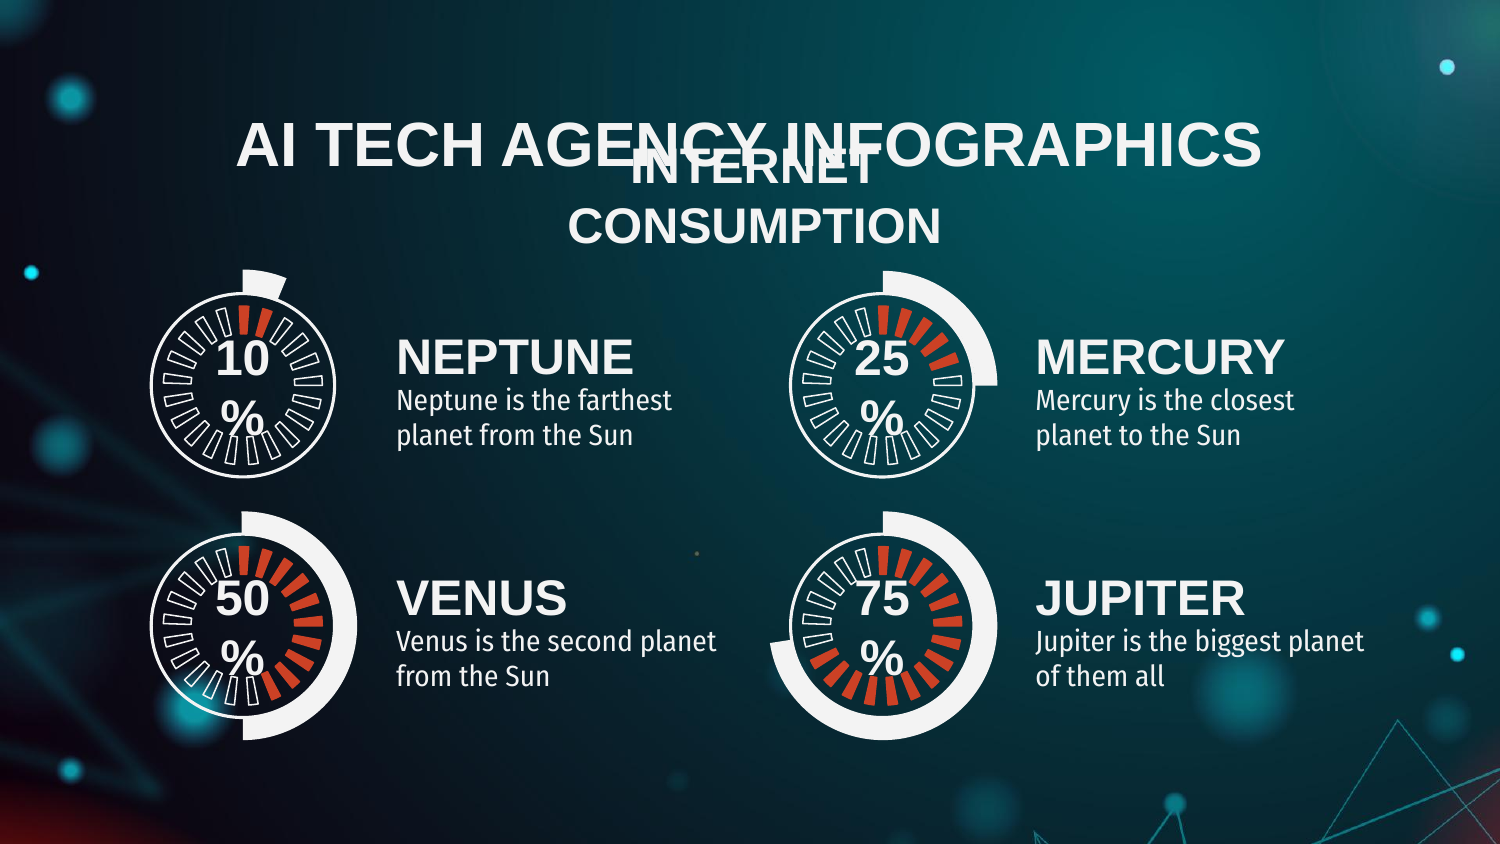

# AI TECH AGENCY INFOGRAPHICS
INTERNET CONSUMPTION

NEPTUNE
Neptune is the farthest planet from the Sun
MERCURY
Mercury is the closest planet to the Sun
10%
25%

VENUS
Venus is the second planet from the Sun
JUPITER
Jupiter is the biggest planet of them all
50%
75%